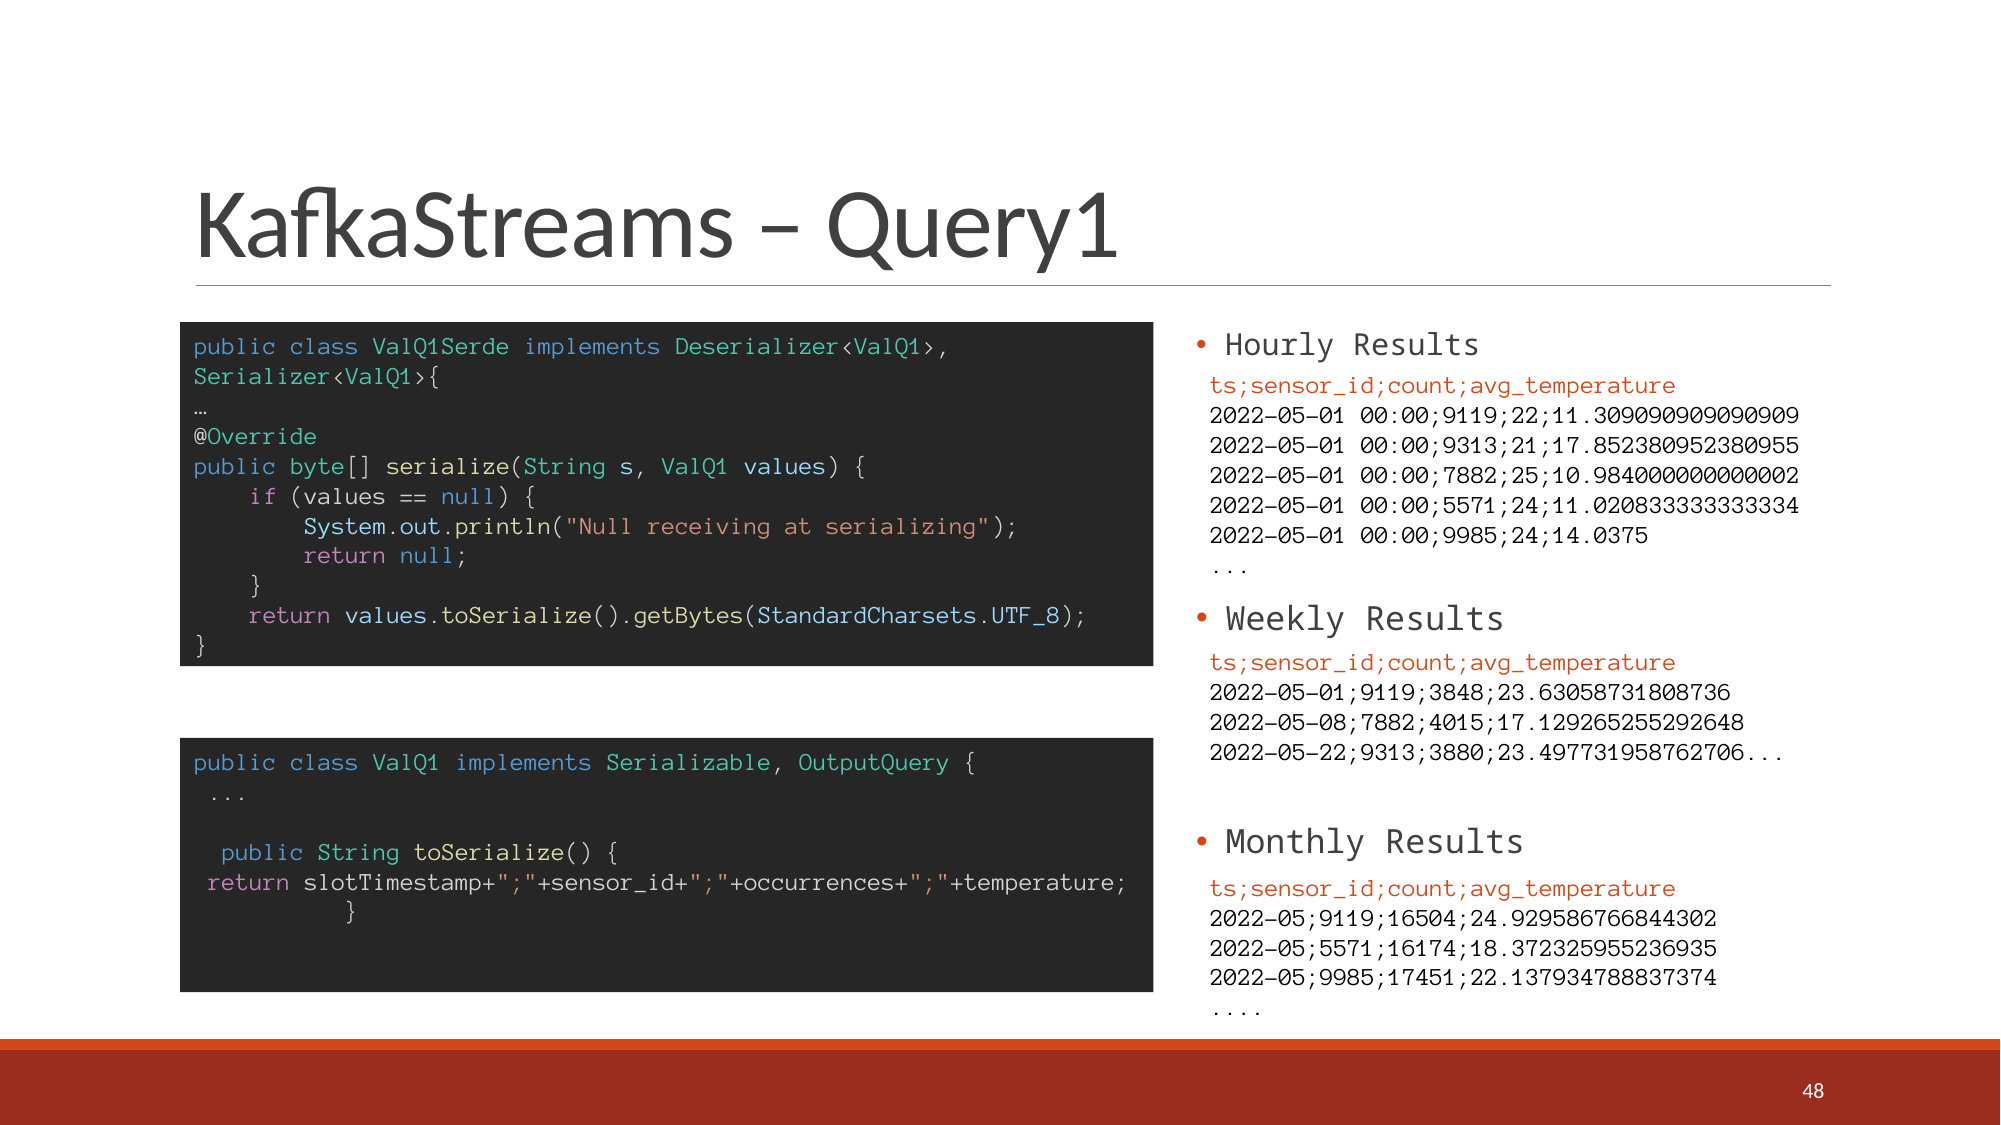

# KafkaStreams – Query1
public class ValQ1Serde implements Deserializer<ValQ1>, Serializer<ValQ1>{
…
@Override
public byte[] serialize(String s, ValQ1 values) {
    if (values == null) {
        System.out.println("Null receiving at serializing");
        return null;
    }
    return values.toSerialize().getBytes(StandardCharsets.UTF_8);
}
Hourly Results
ts;sensor_id;count;avg_temperature
2022-05-01 00:00;9119;22;11.309090909090909
2022-05-01 00:00;9313;21;17.852380952380955
2022-05-01 00:00;7882;25;10.984000000000002
2022-05-01 00:00;5571;24;11.020833333333334
2022-05-01 00:00;9985;24;14.0375
...
Weekly Results
ts;sensor_id;count;avg_temperature
2022-05-01;9119;3848;23.63058731808736
2022-05-08;7882;4015;17.129265255292648
2022-05-22;9313;3880;23.497731958762706...
public class ValQ1 implements Serializable, OutputQuery {
 ...
  public String toSerialize() {
 return slotTimestamp+";"+sensor_id+";"+occurrences+";"+temperature;   	}

Monthly Results
ts;sensor_id;count;avg_temperature
2022-05;9119;16504;24.929586766844302
2022-05;5571;16174;18.372325955236935
2022-05;9985;17451;22.137934788837374
....
48